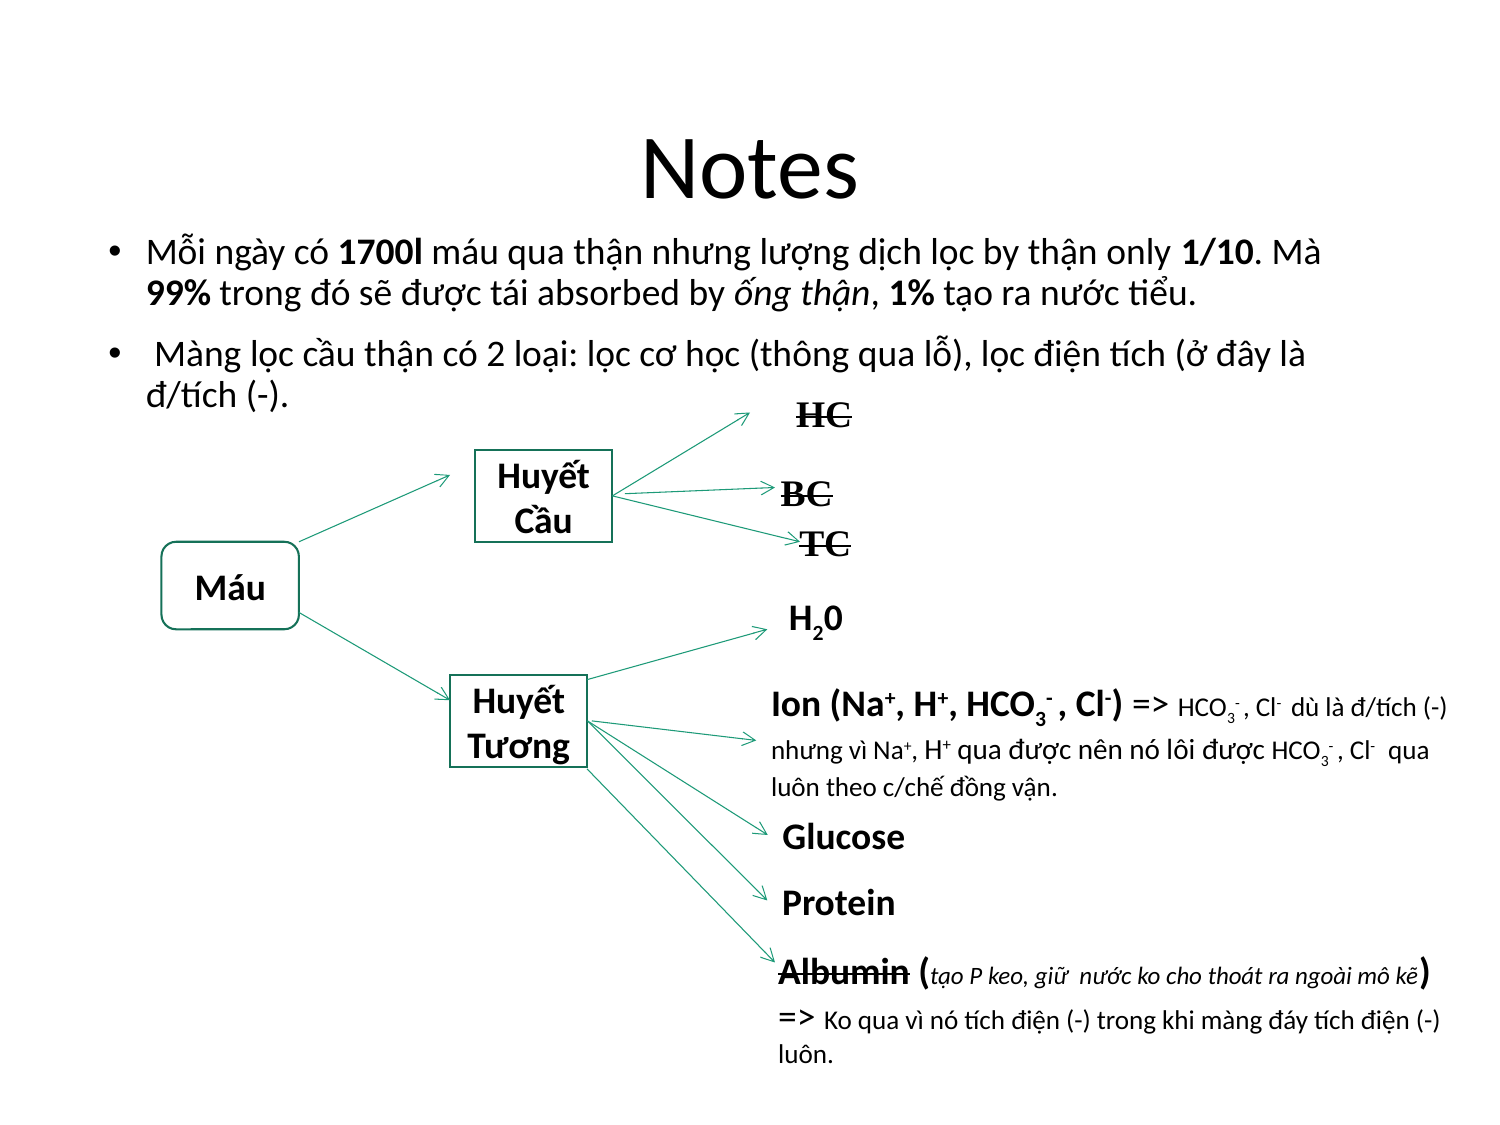

# Notes
Mỗi ngày có 1700l máu qua thận nhưng lượng dịch lọc by thận only 1/10. Mà 99% trong đó sẽ được tái absorbed by ống thận, 1% tạo ra nước tiểu.
 Màng lọc cầu thận có 2 loại: lọc cơ học (thông qua lỗ), lọc điện tích (ở đây là đ/tích (-).
HC

Huyết Cầu
BC
TC
Máu
H20
Huyết Tương
Ion (Na+, H+, HCO3- , Cl-) => HCO3- , Cl-  dù là đ/tích (-) nhưng vì Na+, H+ qua được nên nó lôi được HCO3- , Cl-   qua luôn theo c/chế đồng vận.
Glucose
Protein
Albumin (tạo P keo, giữ  nước ko cho thoát ra ngoài mô kẽ)
=> Ko qua vì nó tích điện (-) trong khi màng đáy tích điện (-) luôn.